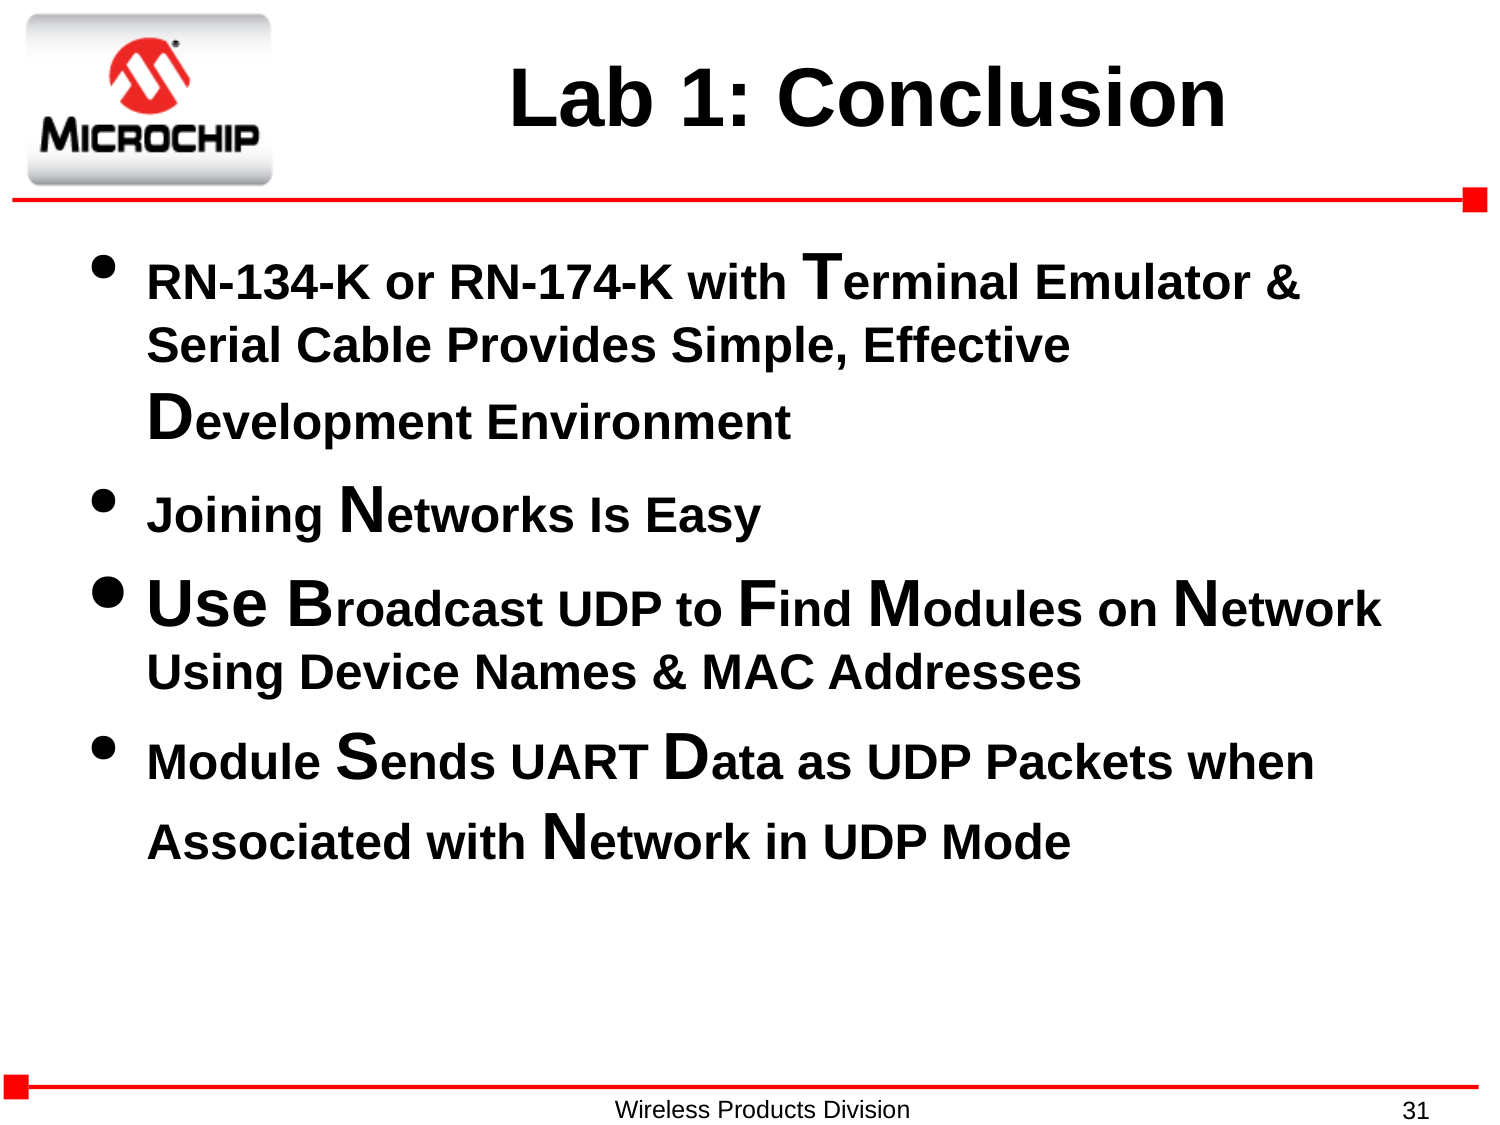

# Lab 1: Conclusion
RN-134-K or RN-174-K with Terminal Emulator & Serial Cable Provides Simple, Effective Development Environment
Joining Networks Is Easy
Use Broadcast UDP to Find Modules on Network Using Device Names & MAC Addresses
Module Sends UART Data as UDP Packets when Associated with Network in UDP Mode